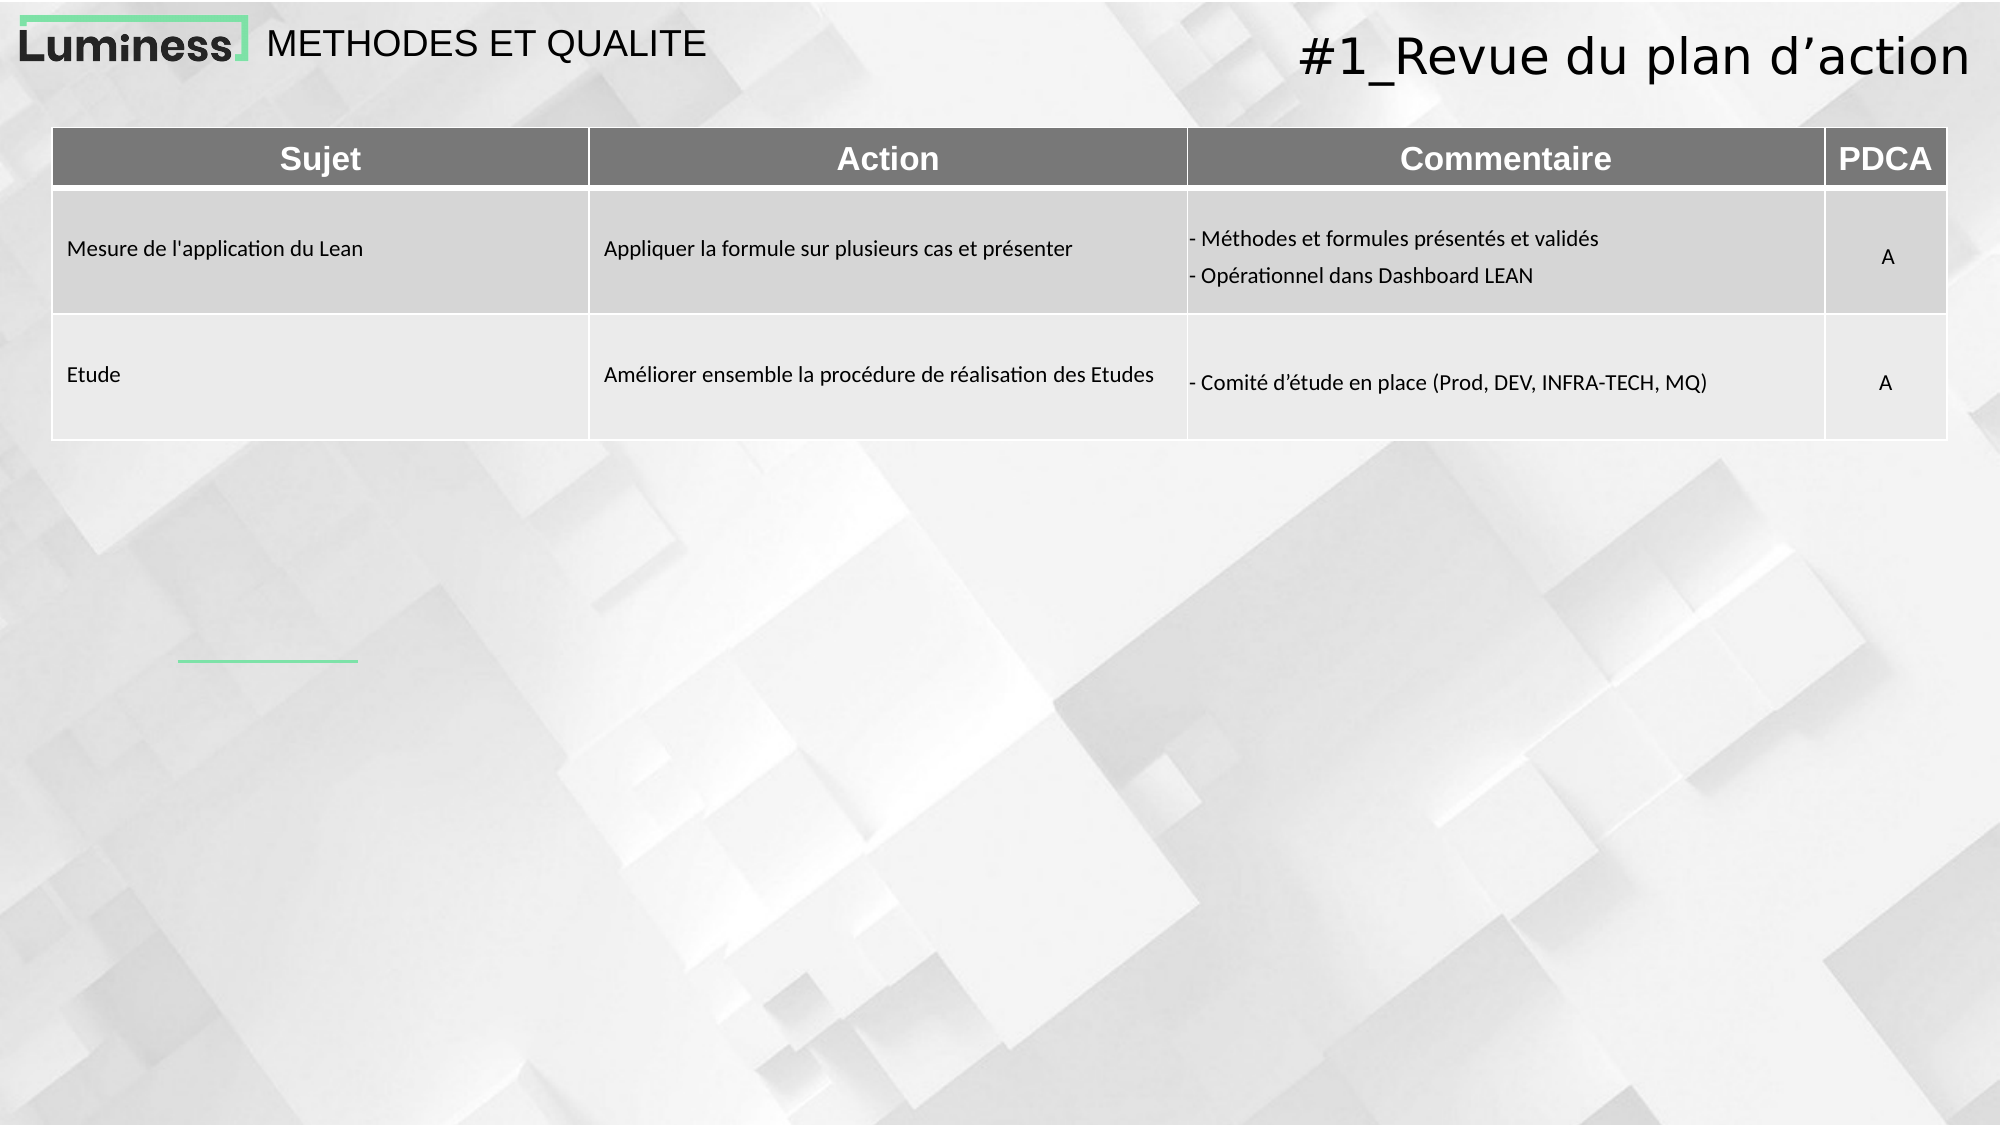

#1_Revue du plan d’action
METHODES ET QUALITE
| Sujet | Action | Commentaire | PDCA |
| --- | --- | --- | --- |
| Mesure de l'application du Lean​ | Appliquer la formule sur plusieurs cas et présenter​ | - Méthodes et formules présentés et validés - Opérationnel dans Dashboard LEAN | A |
| Etude​ | Améliorer ensemble la procédure de réalisation des Etudes​ | - Comité d’étude en place (Prod, DEV, INFRA-TECH, MQ) | A |